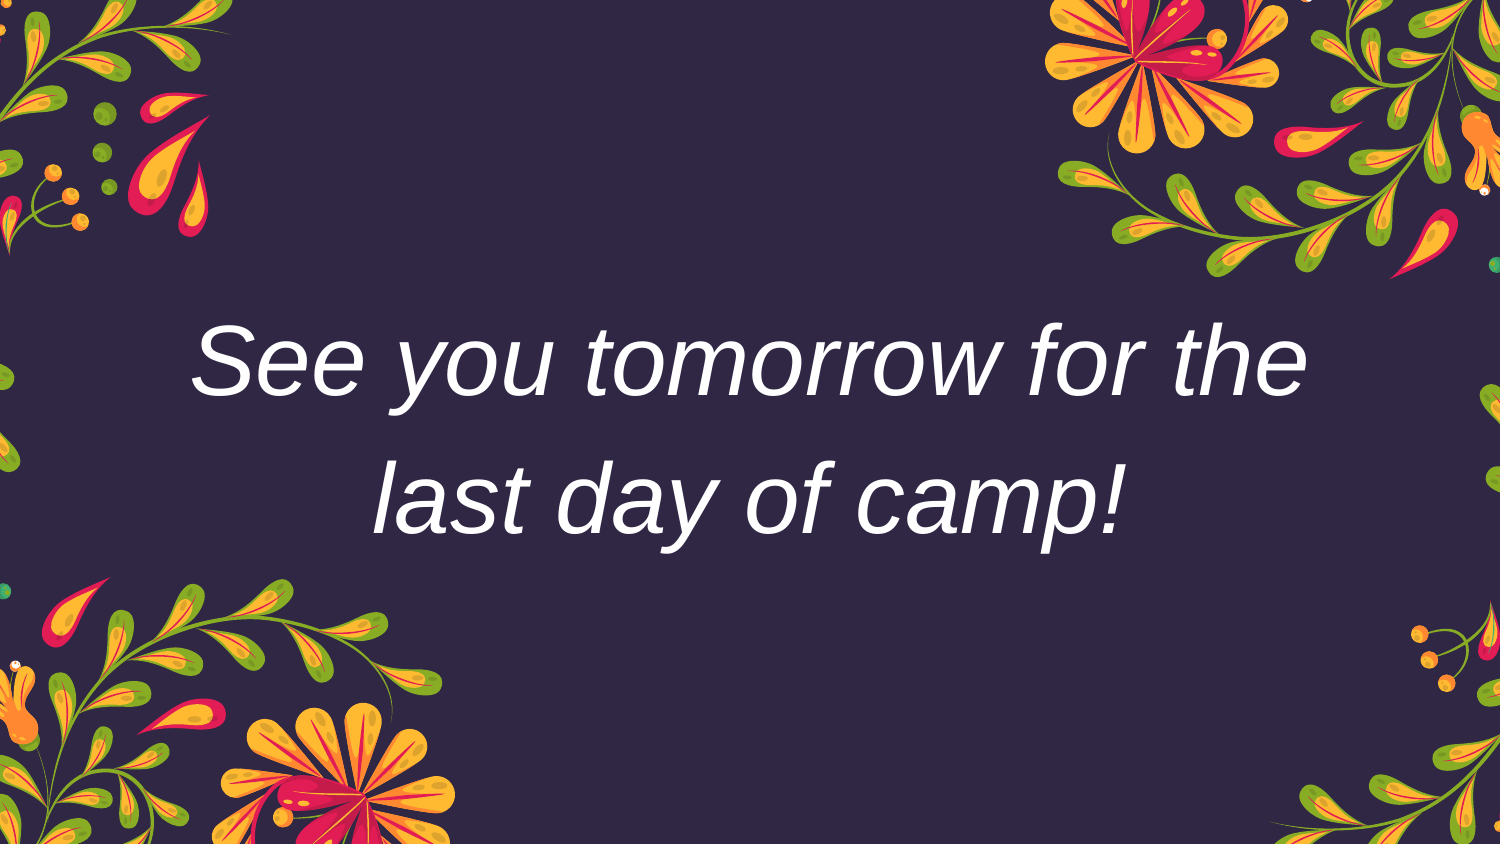

See you tomorrow for the last day of camp!